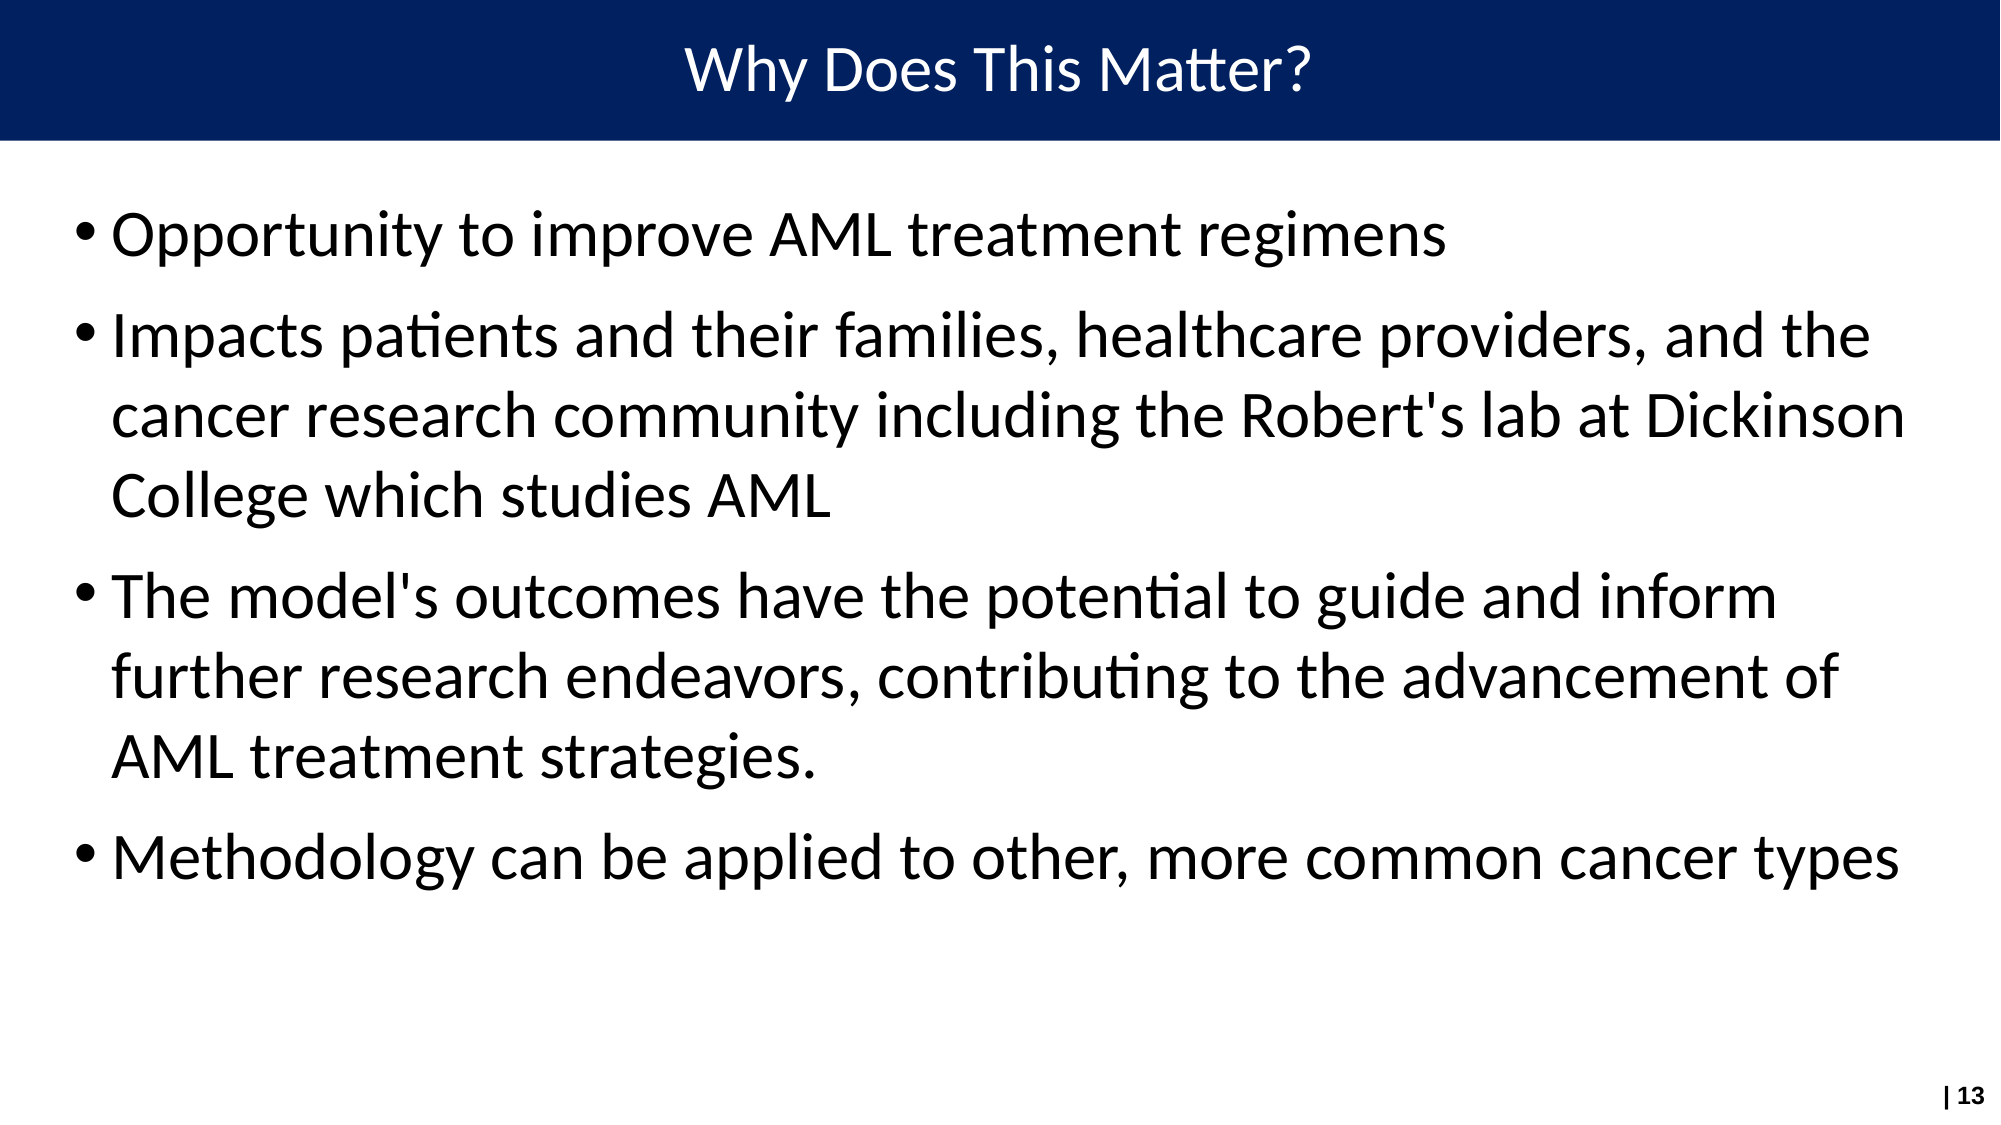

# Why Does This Matter?
Opportunity to improve AML treatment regimens
Impacts patients and their families, healthcare providers, and the cancer research community including the Robert's lab at Dickinson College which studies AML
The model's outcomes have the potential to guide and inform further research endeavors, contributing to the advancement of AML treatment strategies.
Methodology can be applied to other, more common cancer types

| 13